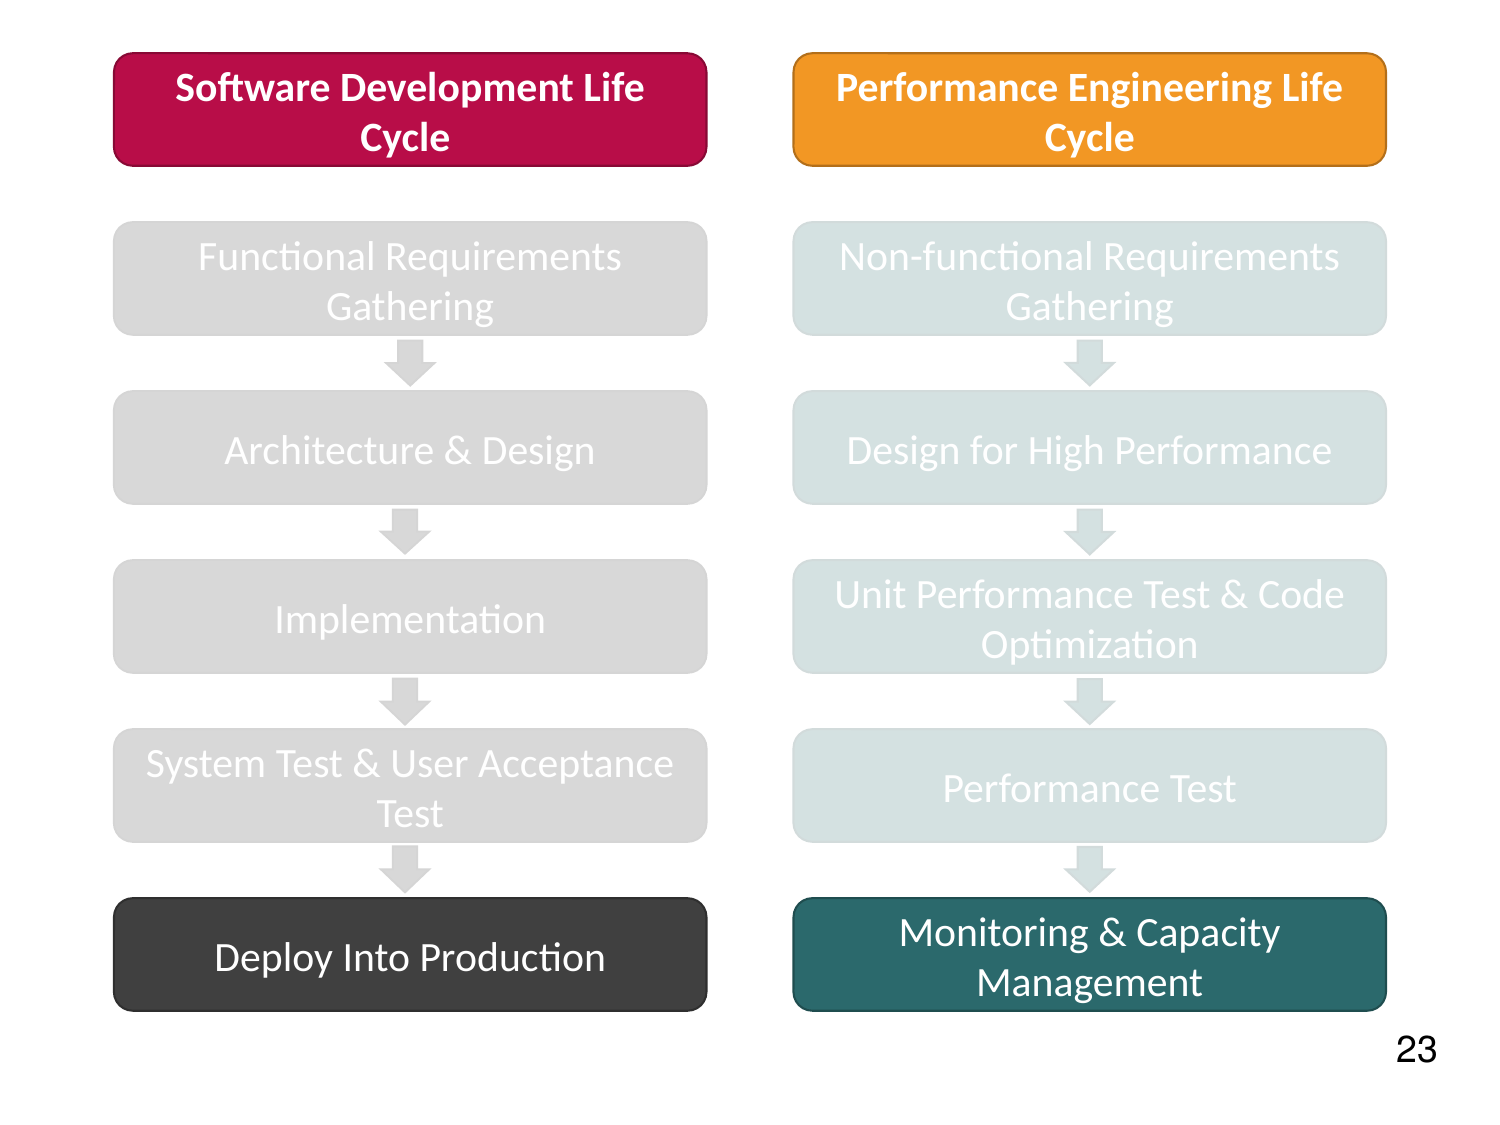

Software Development Life Cycle
Performance Engineering Life Cycle

Functional Requirements Gathering
Non-functional Requirements Gathering

Architecture & Design
Design for High Performance

Implementation
Unit Performance Test & Code Optimization

System Test & User Acceptance Test
Performance Test

Deploy Into Production
Monitoring & Capacity Management
23